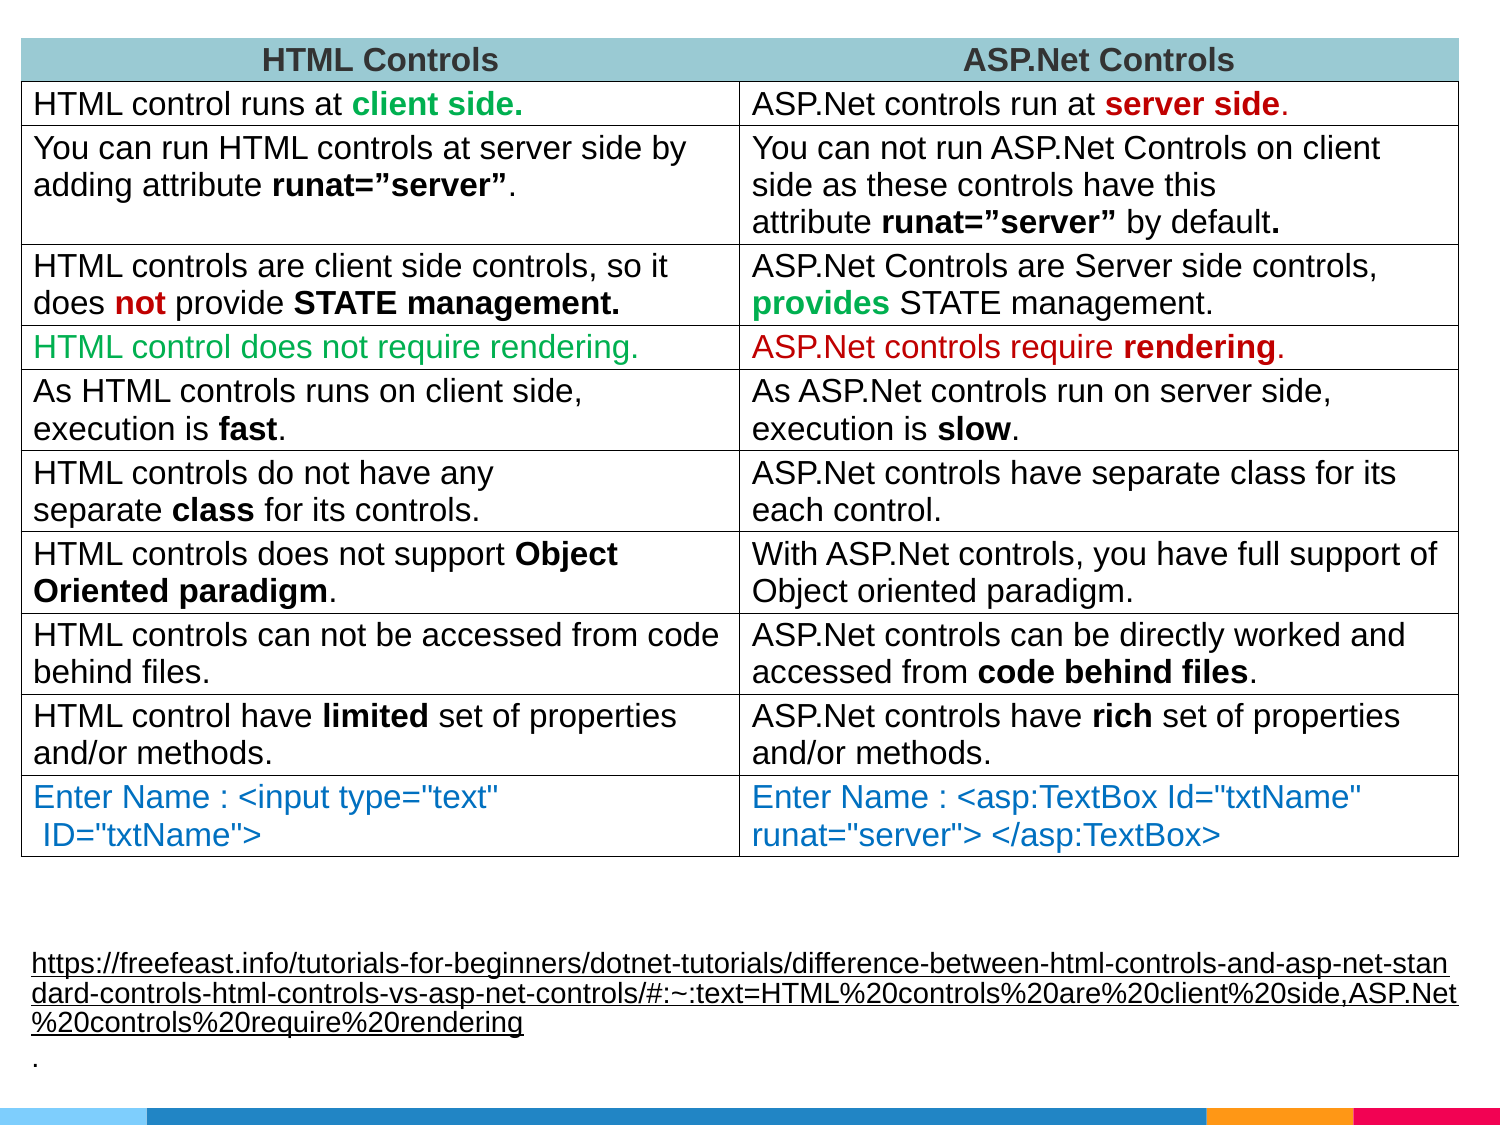

| HTML Controls | ASP.Net Controls |
| --- | --- |
| HTML control runs at client side. | ASP.Net controls run at server side. |
| You can run HTML controls at server side by adding attribute runat=”server”. | You can not run ASP.Net Controls on client side as these controls have this attribute runat=”server” by default. |
| HTML controls are client side controls, so it does not provide STATE management. | ASP.Net Controls are Server side controls, provides STATE management. |
| HTML control does not require rendering. | ASP.Net controls require rendering. |
| As HTML controls runs on client side, execution is fast. | As ASP.Net controls run on server side, execution is slow. |
| HTML controls do not have any separate class for its controls. | ASP.Net controls have separate class for its each control. |
| HTML controls does not support Object Oriented paradigm. | With ASP.Net controls, you have full support of Object oriented paradigm. |
| HTML controls can not be accessed from code behind files. | ASP.Net controls can be directly worked and accessed from code behind files. |
| HTML control have limited set of properties and/or methods. | ASP.Net controls have rich set of properties and/or methods. |
| Enter Name : <input type="text"  ID="txtName"> | Enter Name : <asp:TextBox Id="txtName" runat="server"> </asp:TextBox> |
https://freefeast.info/tutorials-for-beginners/dotnet-tutorials/difference-between-html-controls-and-asp-net-standard-controls-html-controls-vs-asp-net-controls/#:~:text=HTML%20controls%20are%20client%20side,ASP.Net%20controls%20require%20rendering.